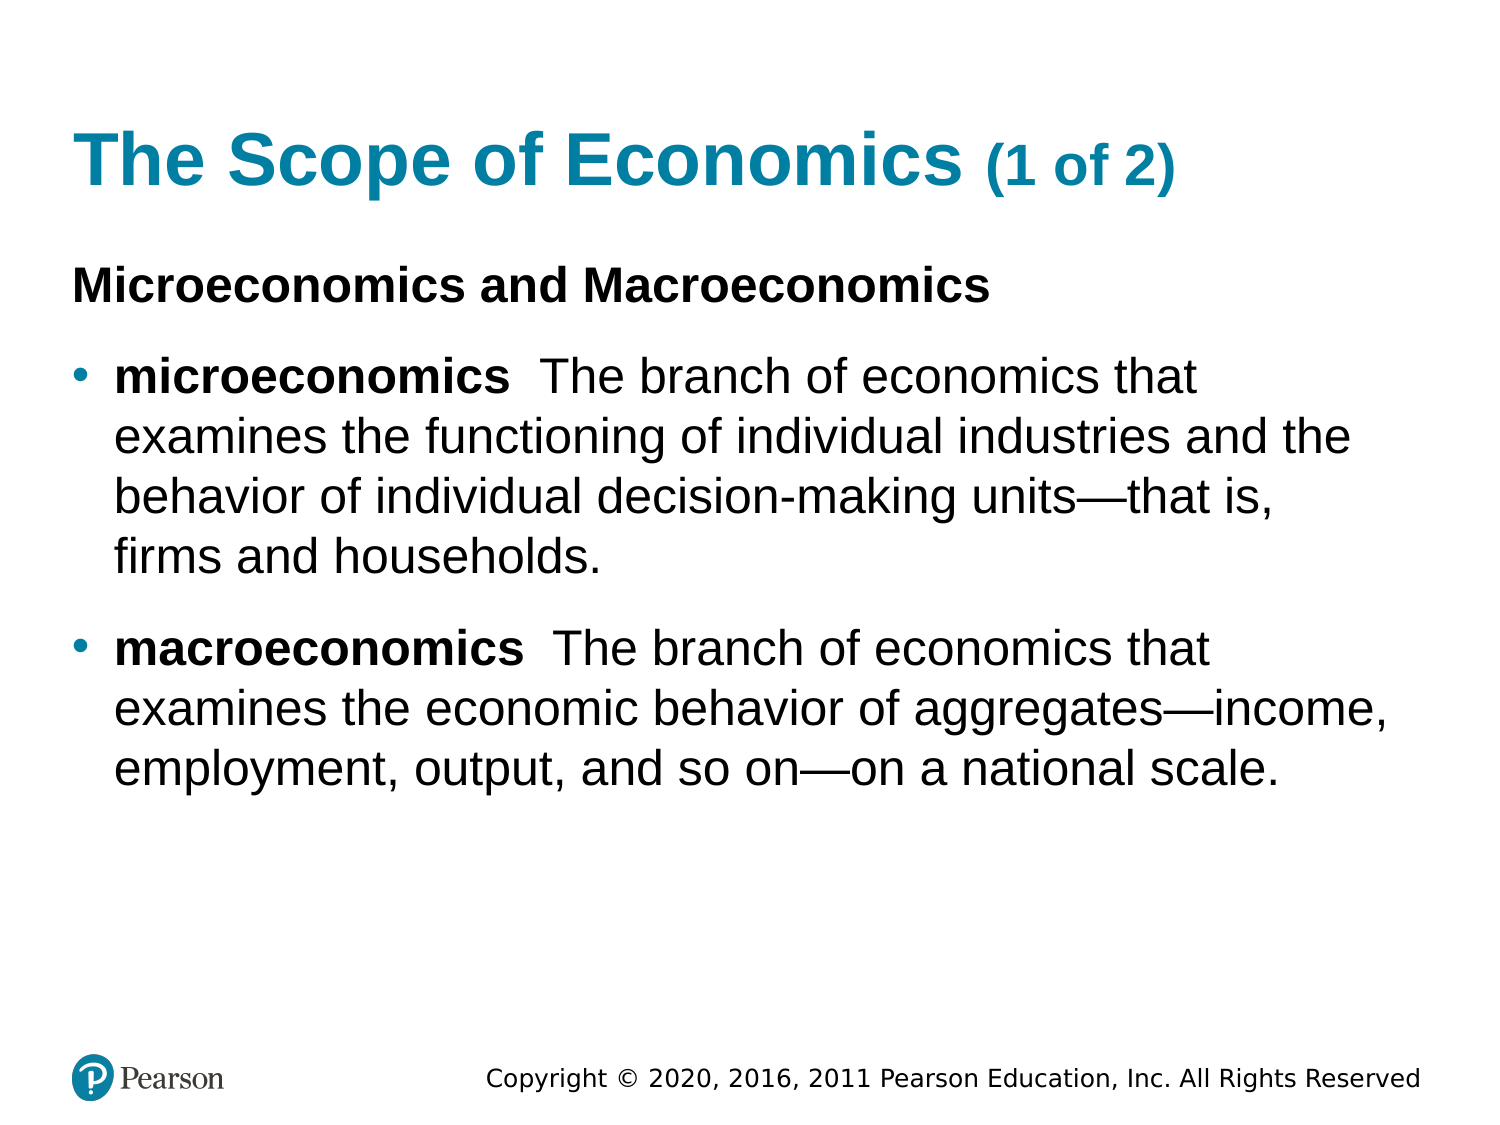

# The Scope of Economics (1 of 2)
Microeconomics and Macroeconomics
microeconomics  The branch of economics that examines the functioning of individual industries and the behavior of individual decision-making units—that is, firms and households.
macroeconomics  The branch of economics that examines the economic behavior of aggregates—income, employment, output, and so on—on a national scale.